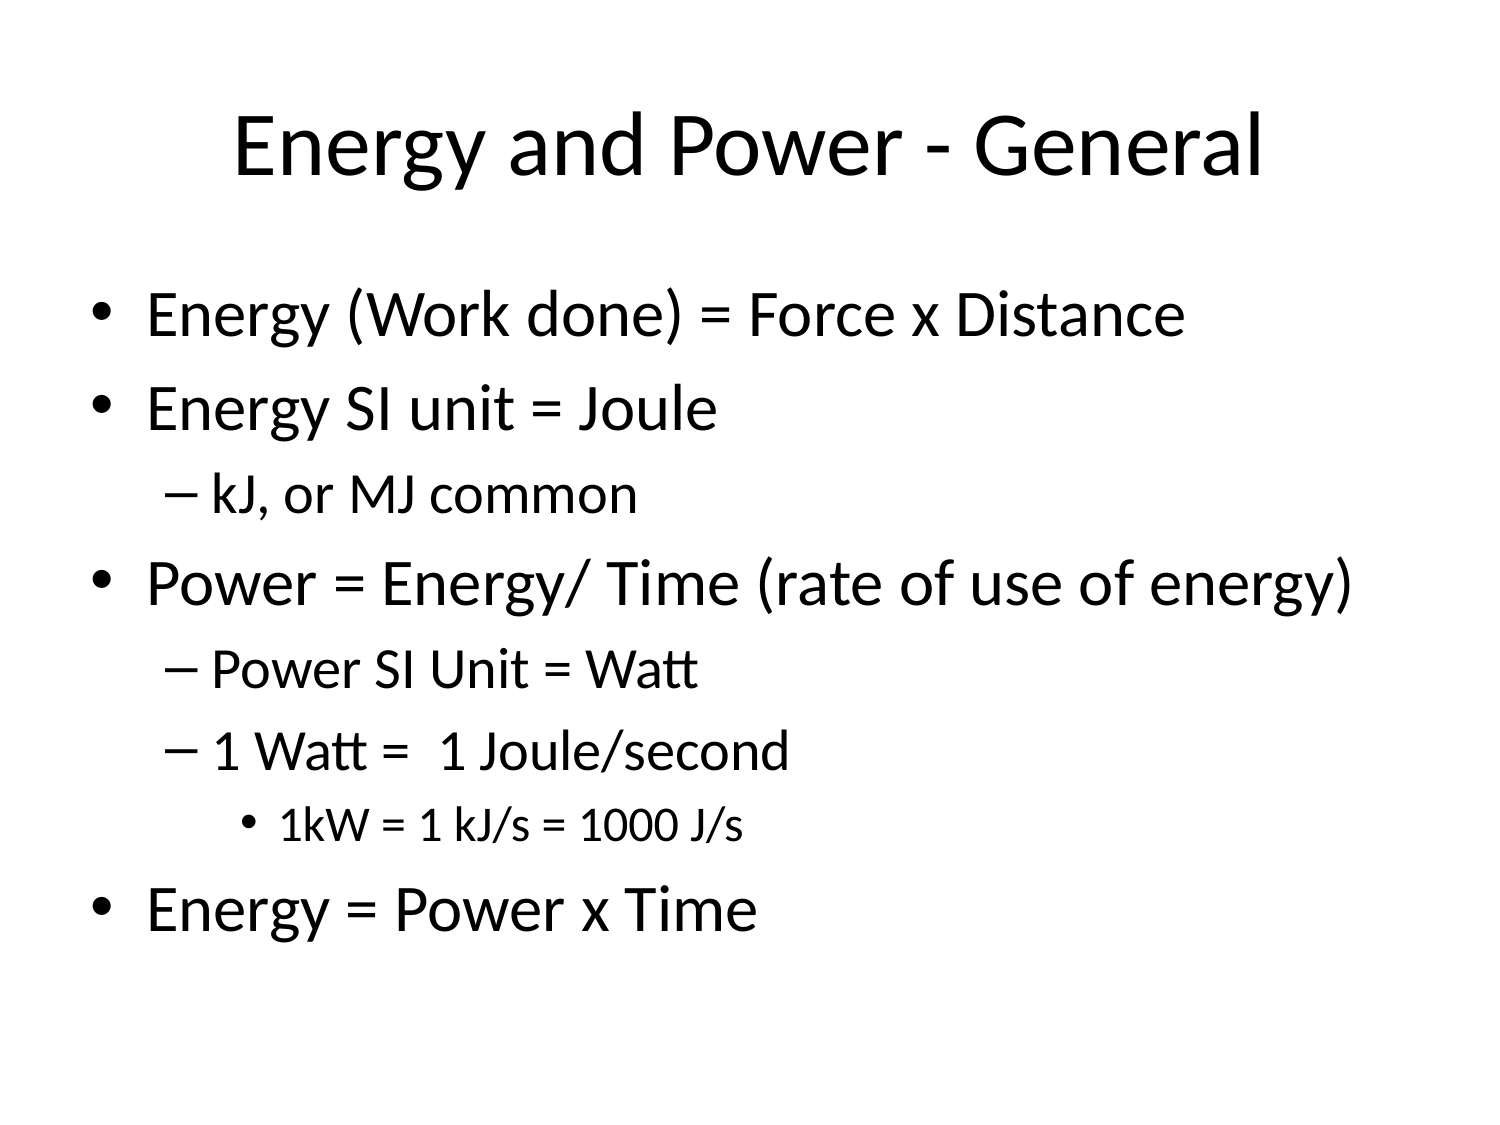

# Energy and Power - General
Energy (Work done) = Force x Distance
Energy SI unit = Joule
kJ, or MJ common
Power = Energy/ Time (rate of use of energy)
Power SI Unit = Watt
1 Watt =  1 Joule/second
1kW = 1 kJ/s = 1000 J/s
Energy = Power x Time